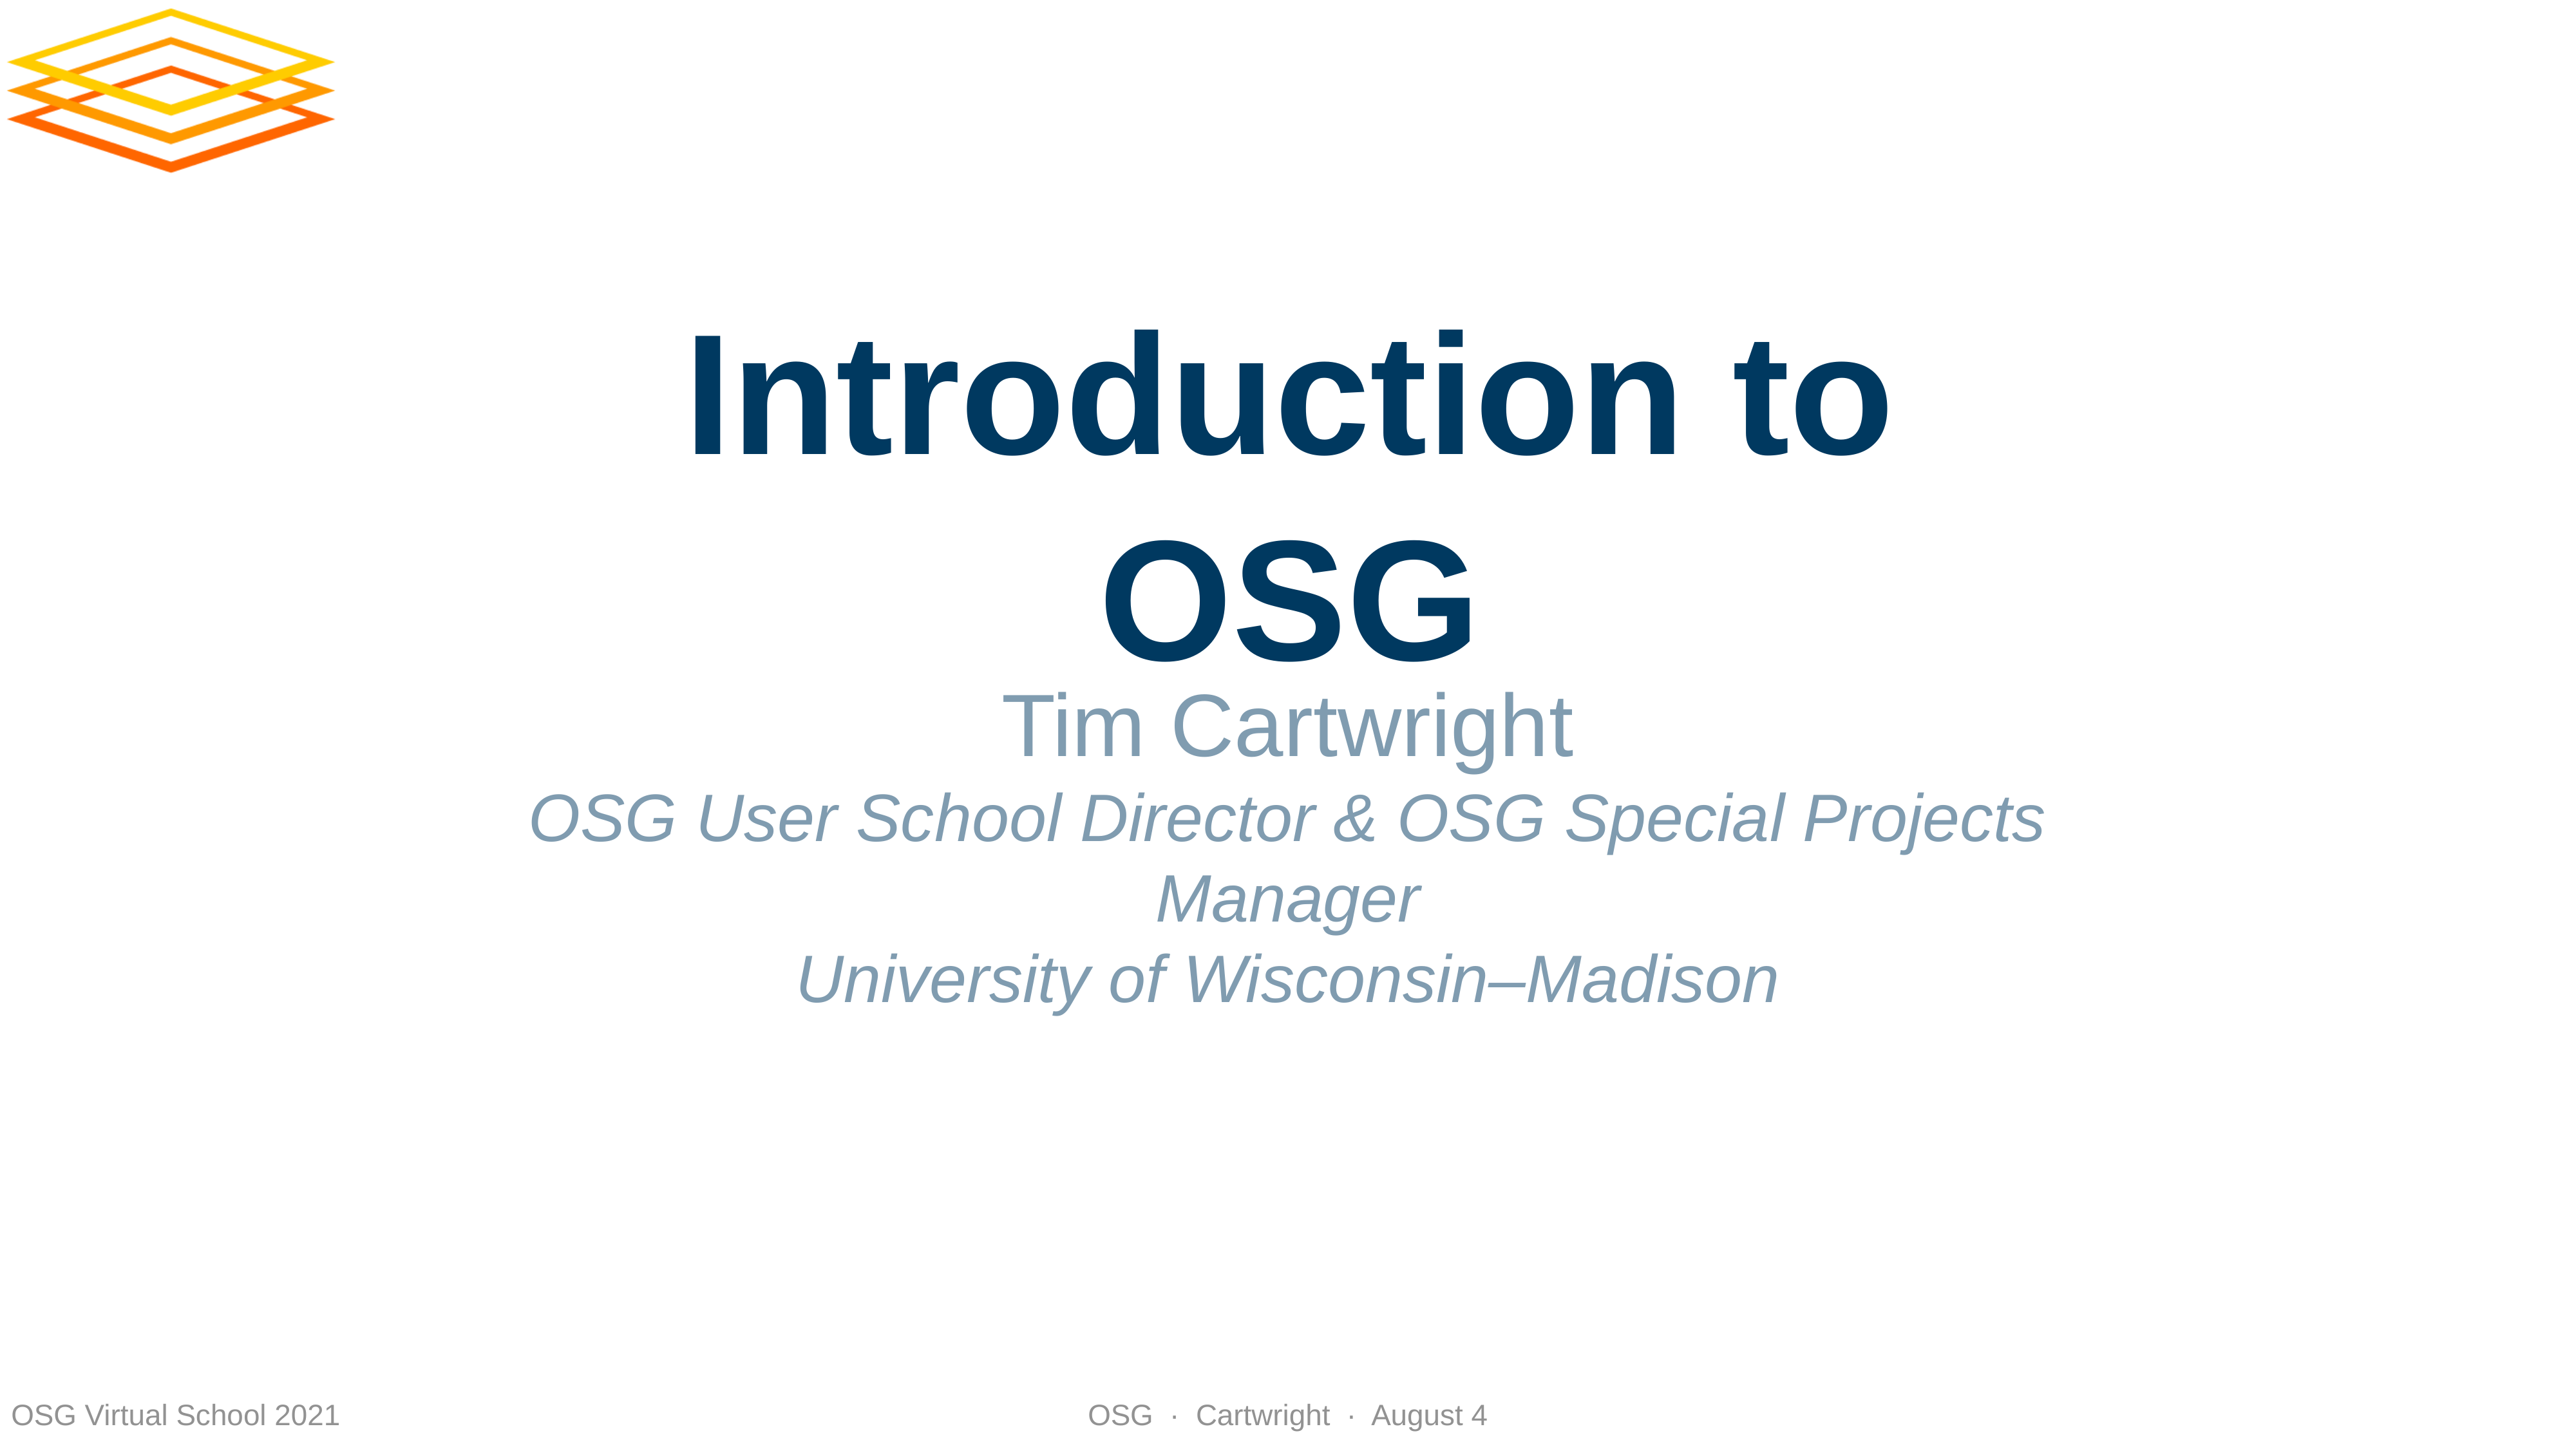

# Introduction to OSG
Tim Cartwright
OSG User School Director & OSG Special Projects Manager
University of Wisconsin–Madison
1